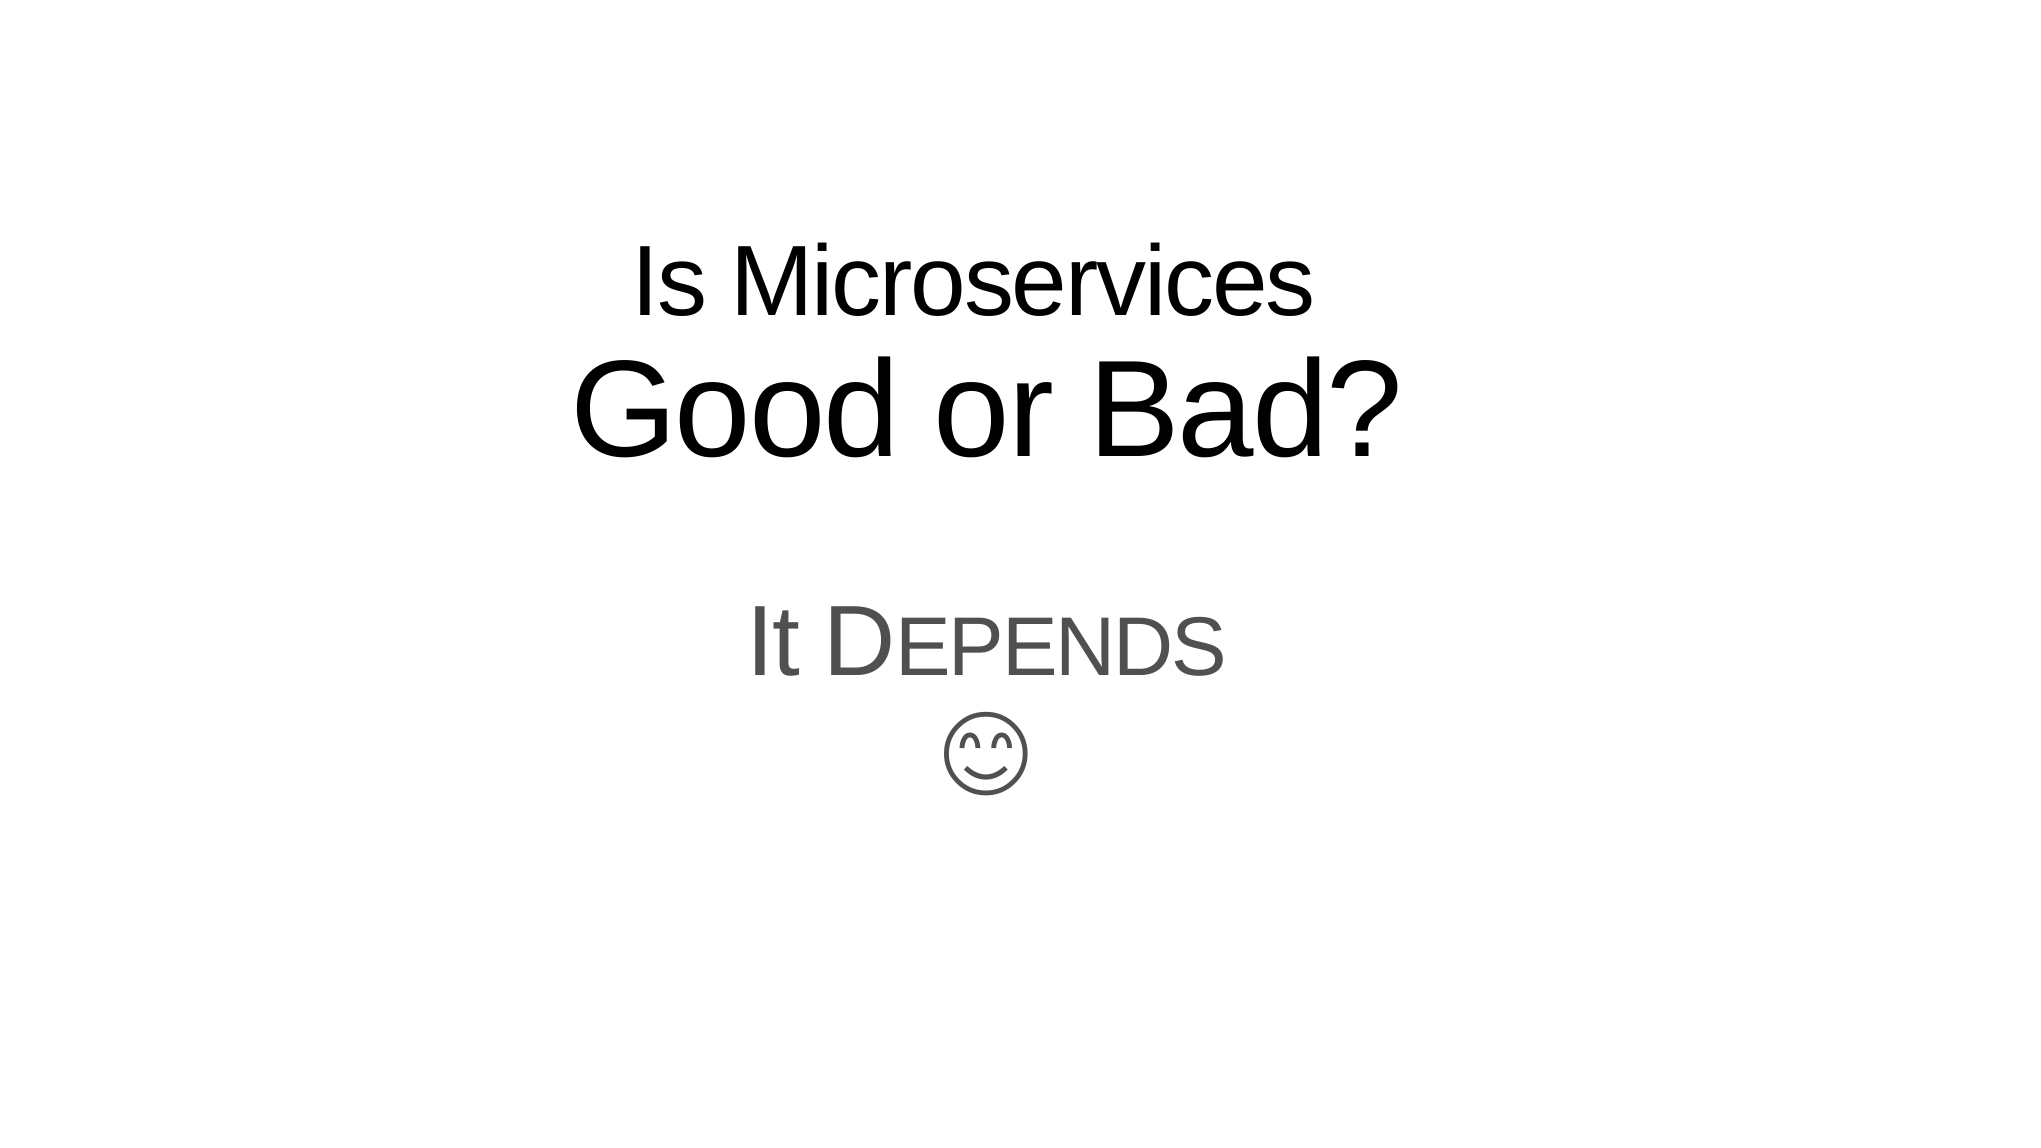

# Is Microservices Good or Bad?
It DEPENDS
😊